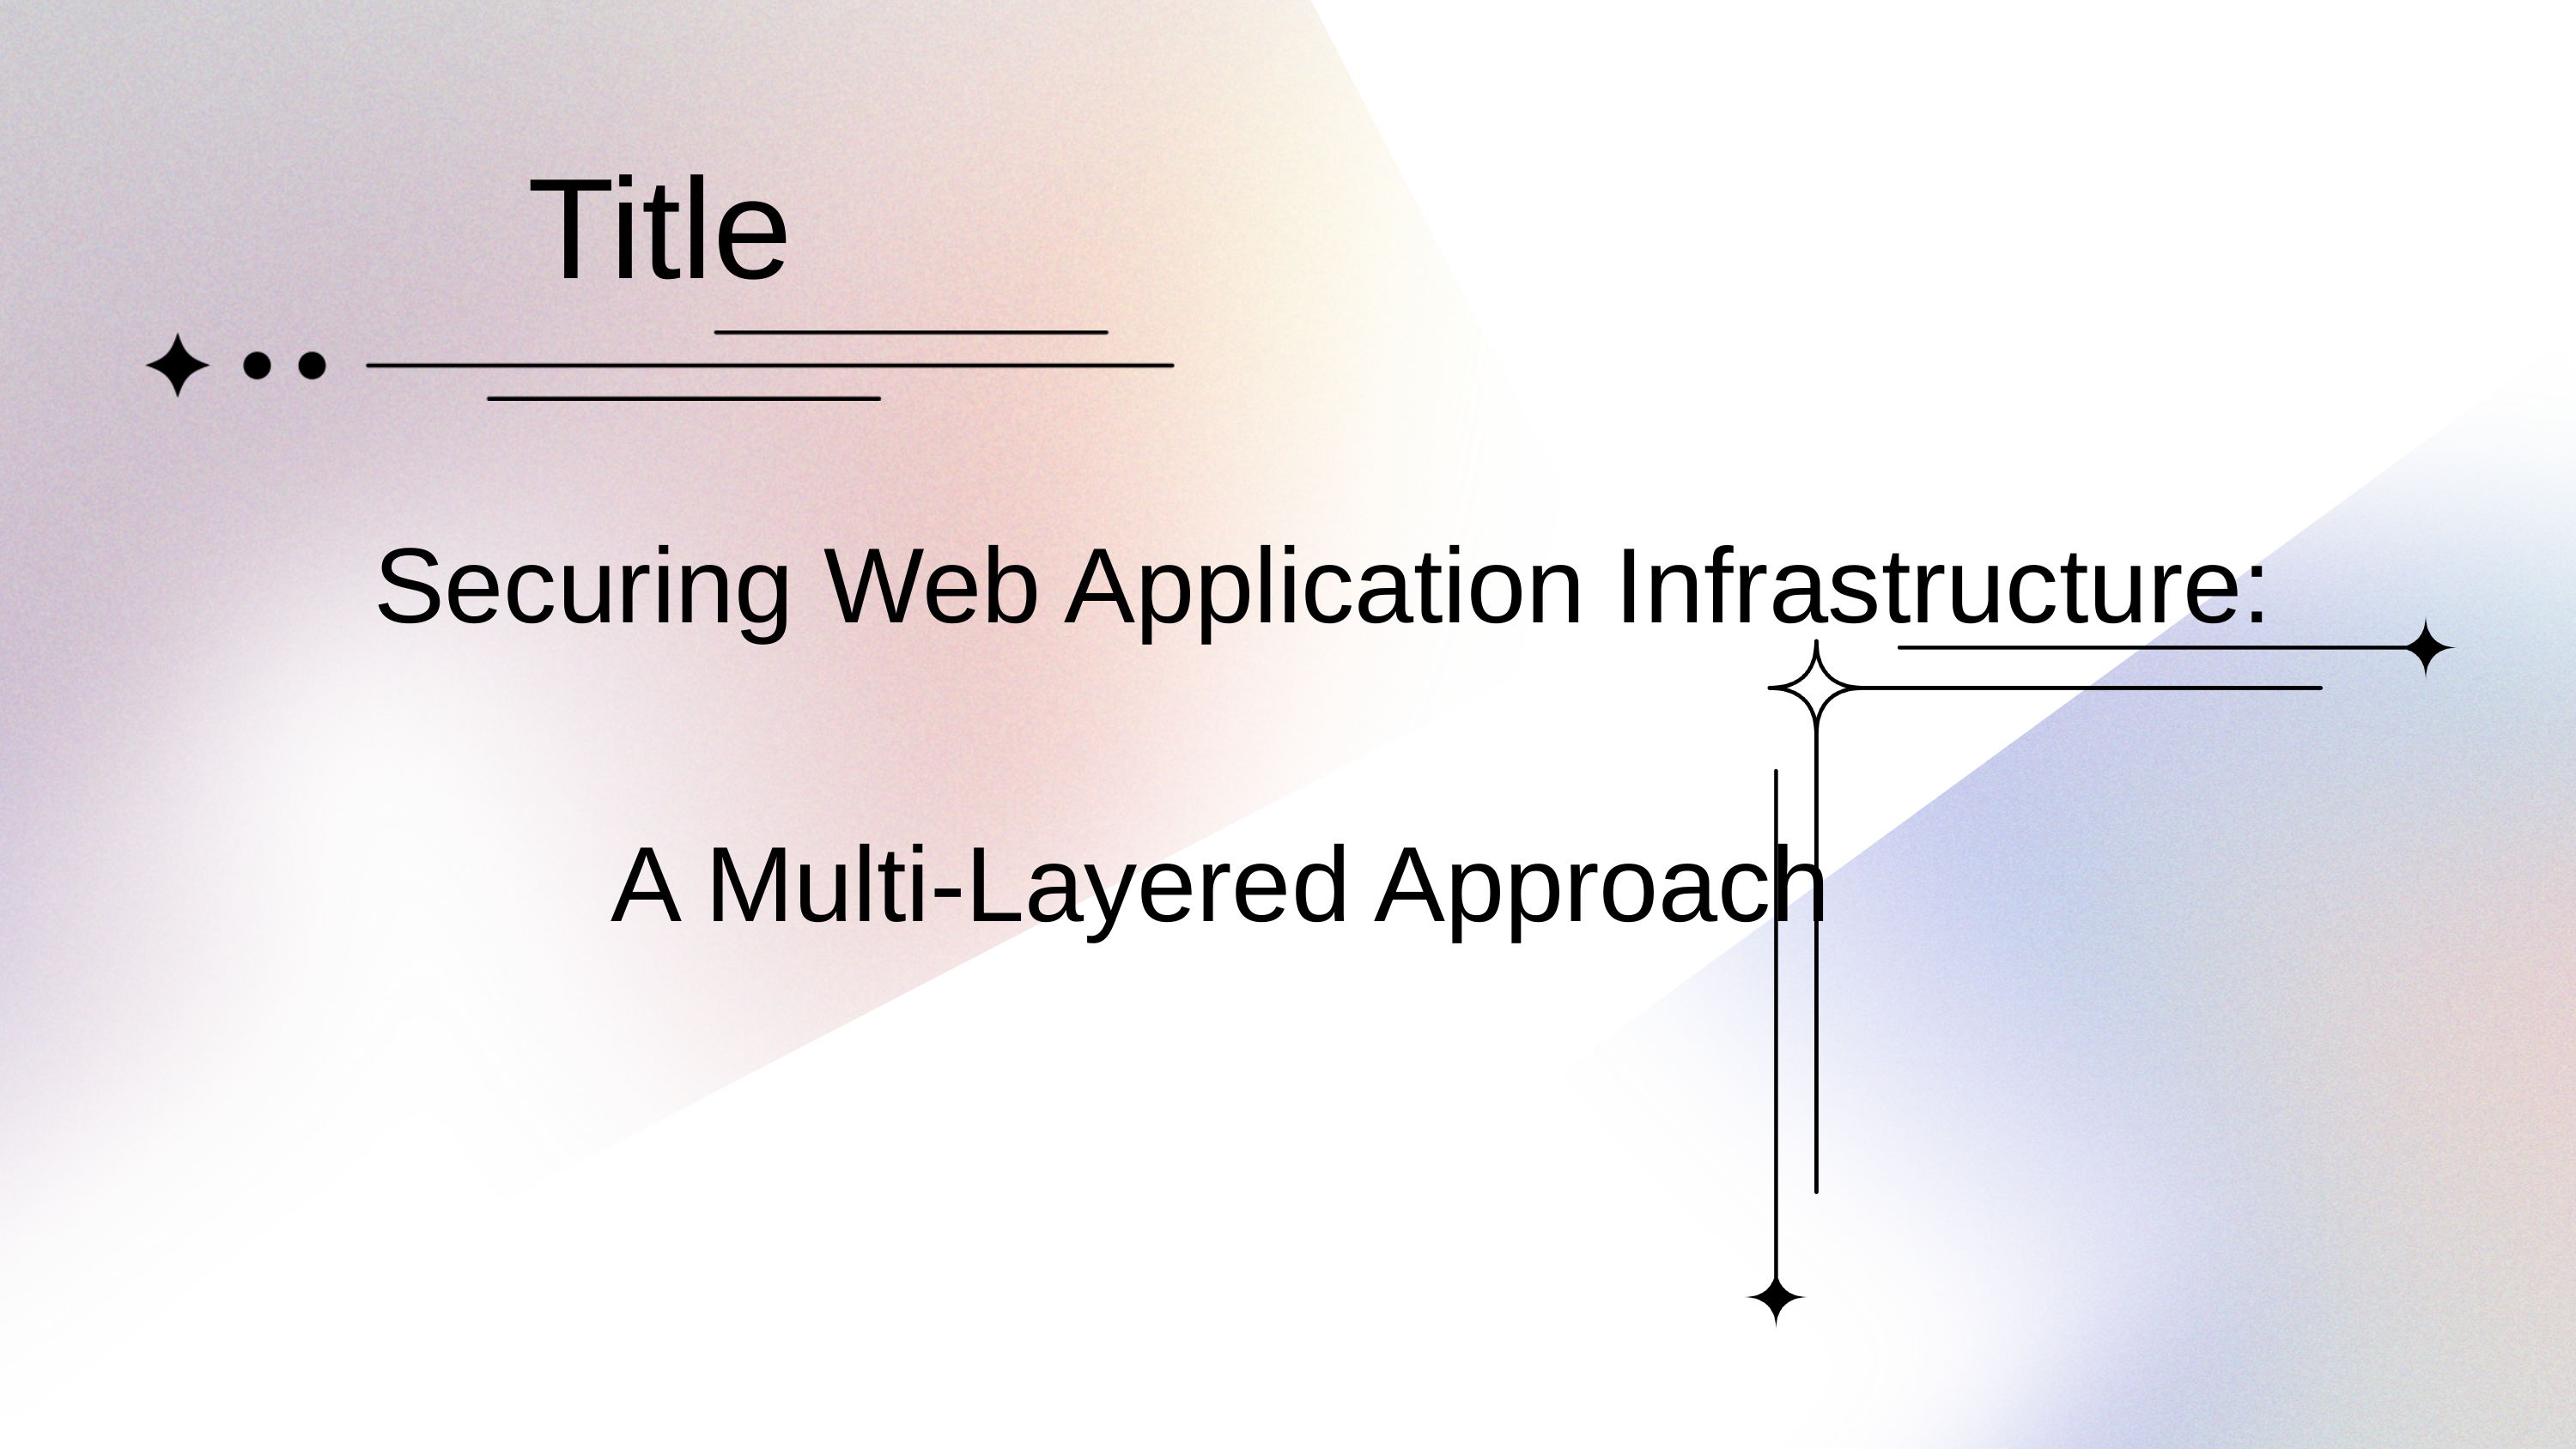

Title

Securing Web Application Infrastructure:

        A Multi-Layered Approach